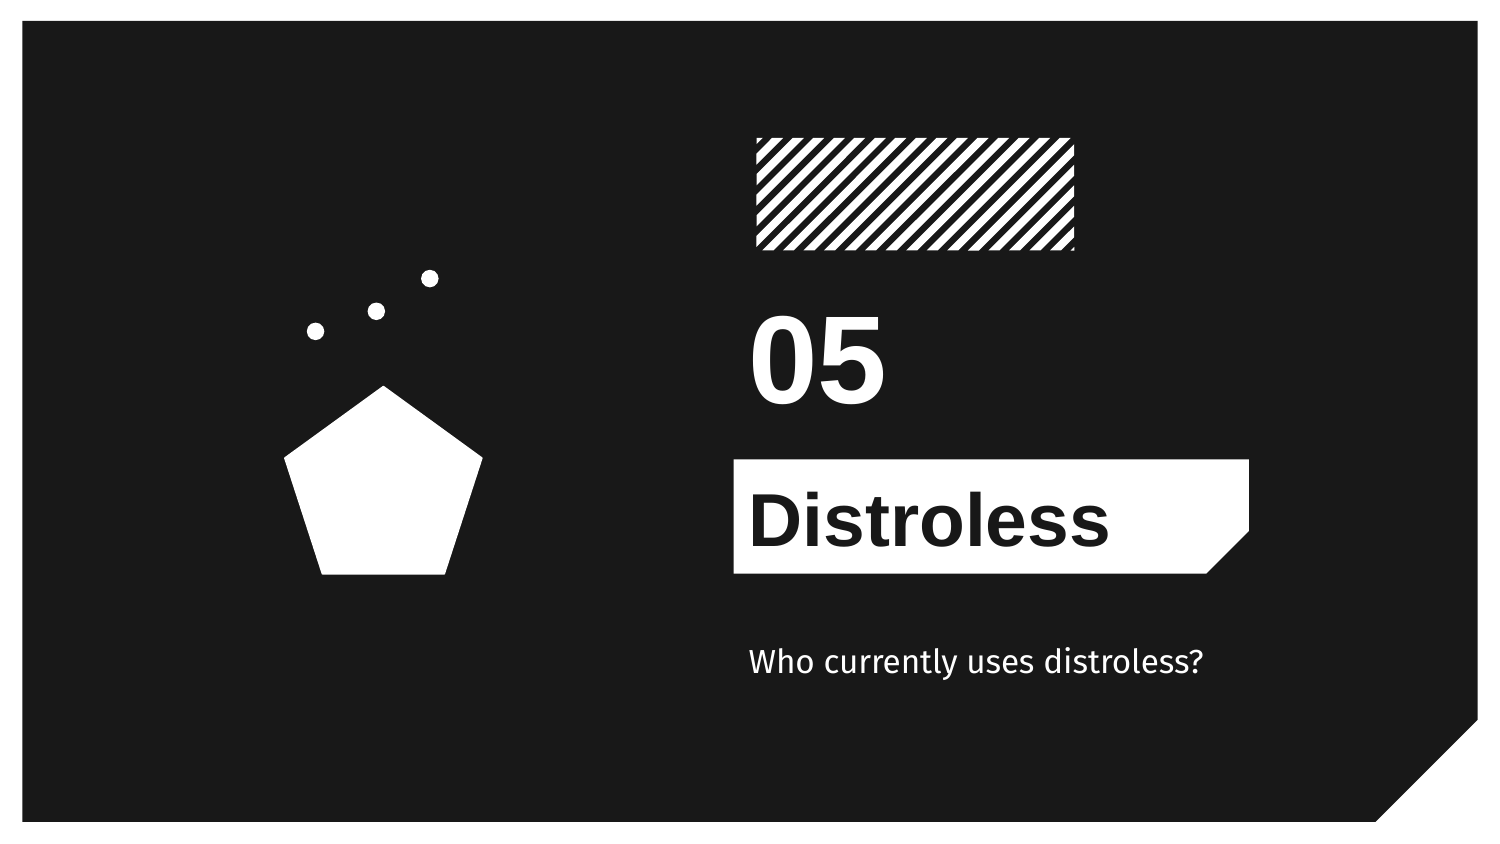

05

# Distroless
Who currently uses distroless?